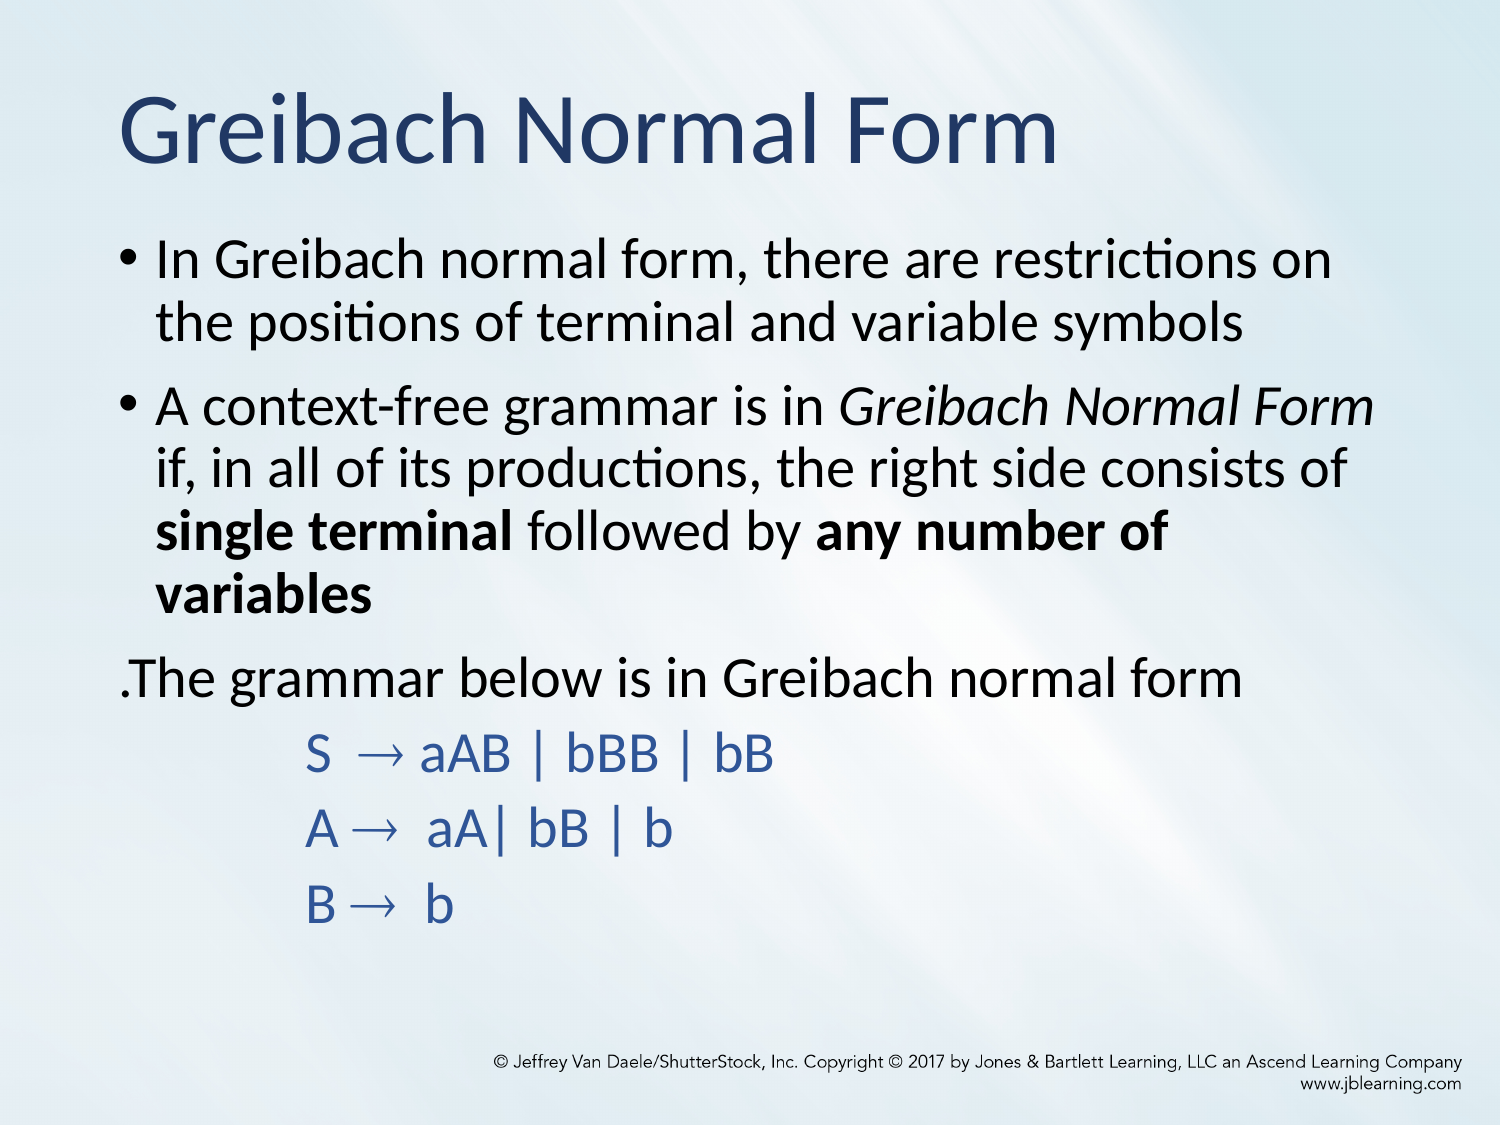

# Greibach Normal Form
In Greibach normal form, there are restrictions on the positions of terminal and variable symbols
A context-free grammar is in Greibach Normal Form if, in all of its productions, the right side consists of single terminal followed by any number of variables
.The grammar below is in Greibach normal form
		S  → aAB | bBB | bB
		A →  aA| bB | b
		B →  b